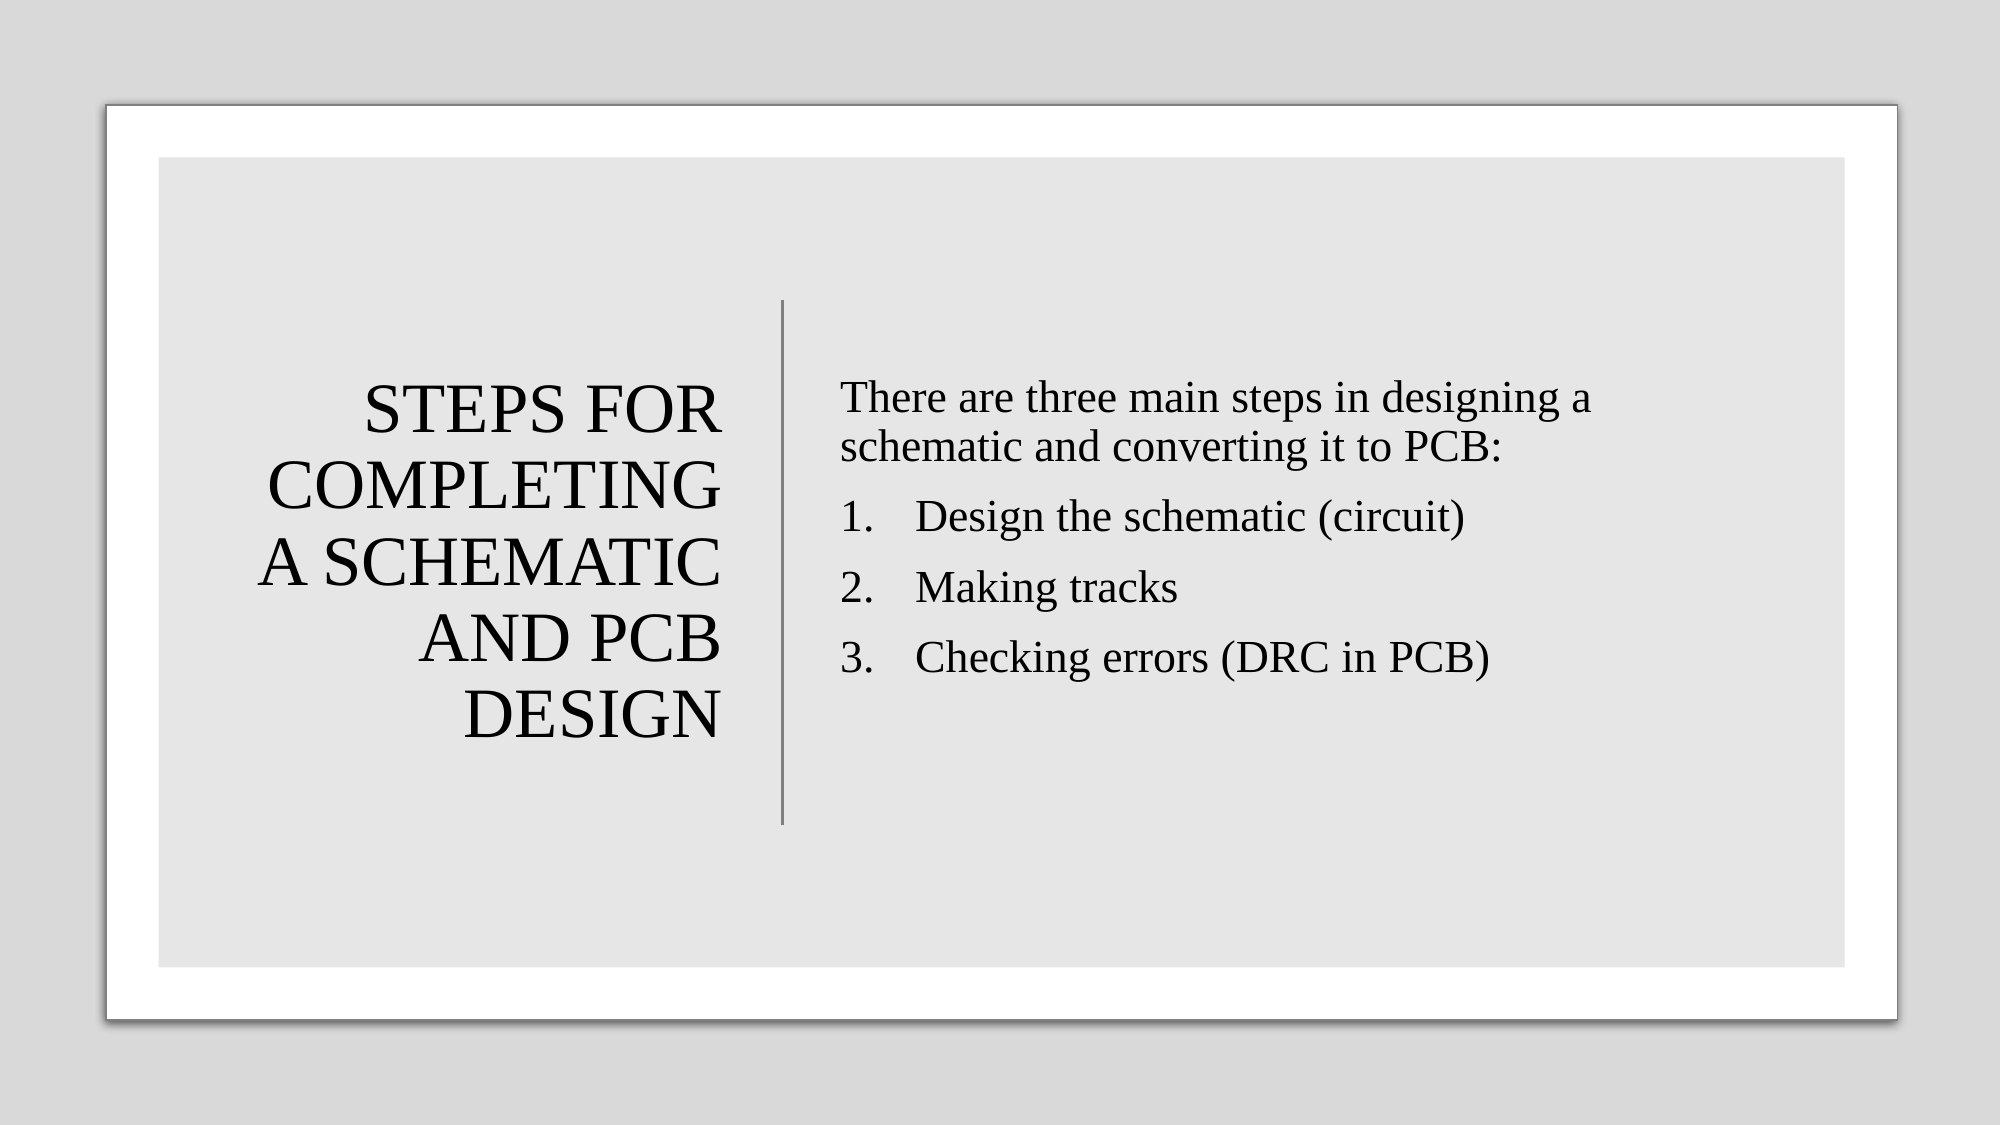

# STEPS FOR COMPLETING A SCHEMATIC AND PCB DESIGN
There are three main steps in designing a schematic and converting it to PCB:
Design the schematic (circuit)
Making tracks
Checking errors (DRC in PCB)